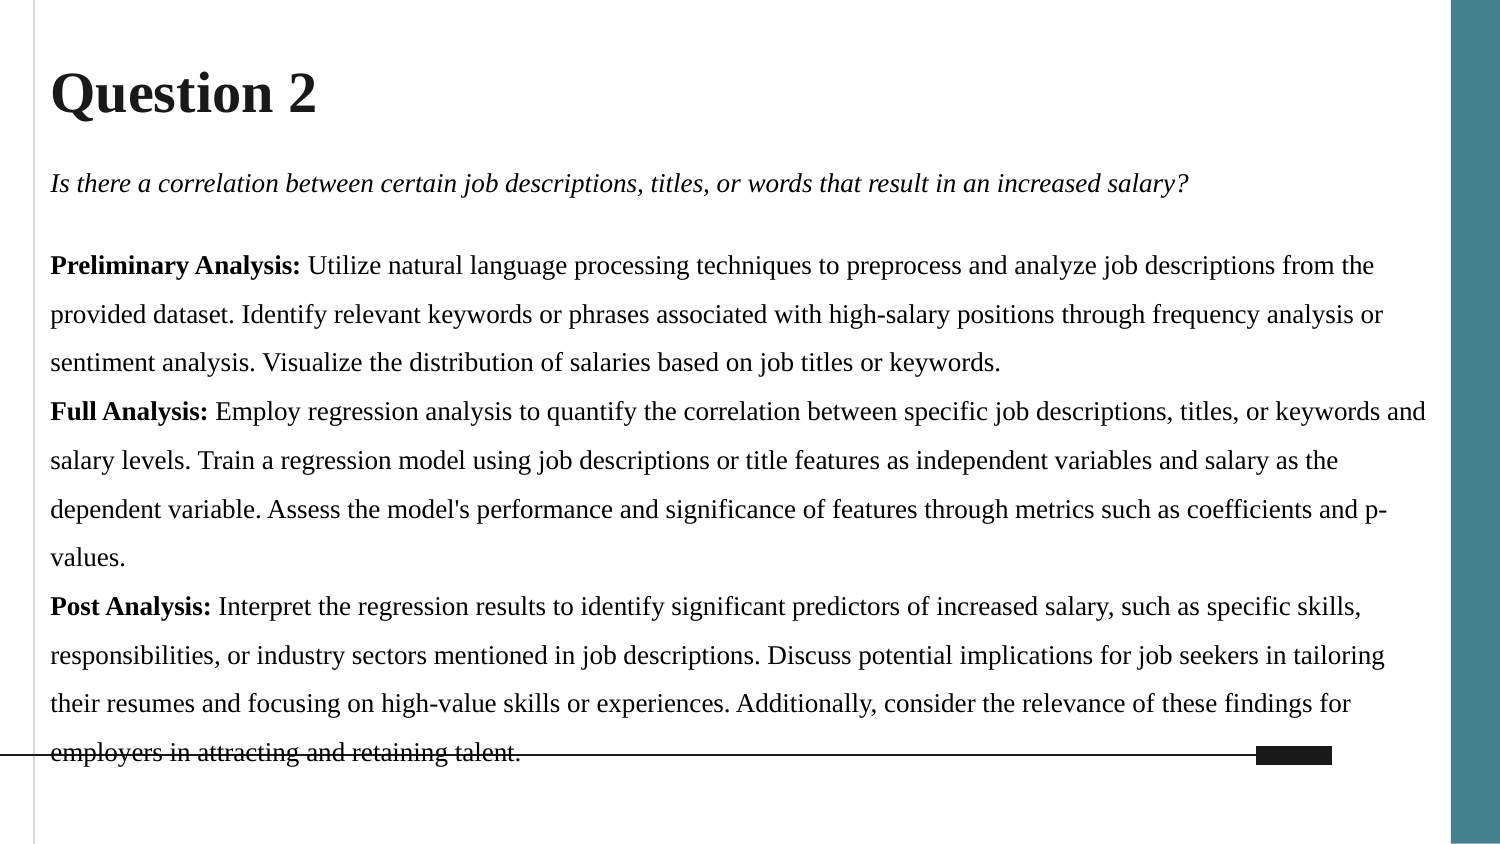

# Question 2

Is there a correlation between certain job descriptions, titles, or words that result in an increased salary?
Preliminary Analysis: Utilize natural language processing techniques to preprocess and analyze job descriptions from the provided dataset. Identify relevant keywords or phrases associated with high-salary positions through frequency analysis or sentiment analysis. Visualize the distribution of salaries based on job titles or keywords.
Full Analysis: Employ regression analysis to quantify the correlation between specific job descriptions, titles, or keywords and salary levels. Train a regression model using job descriptions or title features as independent variables and salary as the dependent variable. Assess the model's performance and significance of features through metrics such as coefficients and p-values.
Post Analysis: Interpret the regression results to identify significant predictors of increased salary, such as specific skills, responsibilities, or industry sectors mentioned in job descriptions. Discuss potential implications for job seekers in tailoring their resumes and focusing on high-value skills or experiences. Additionally, consider the relevance of these findings for employers in attracting and retaining talent.